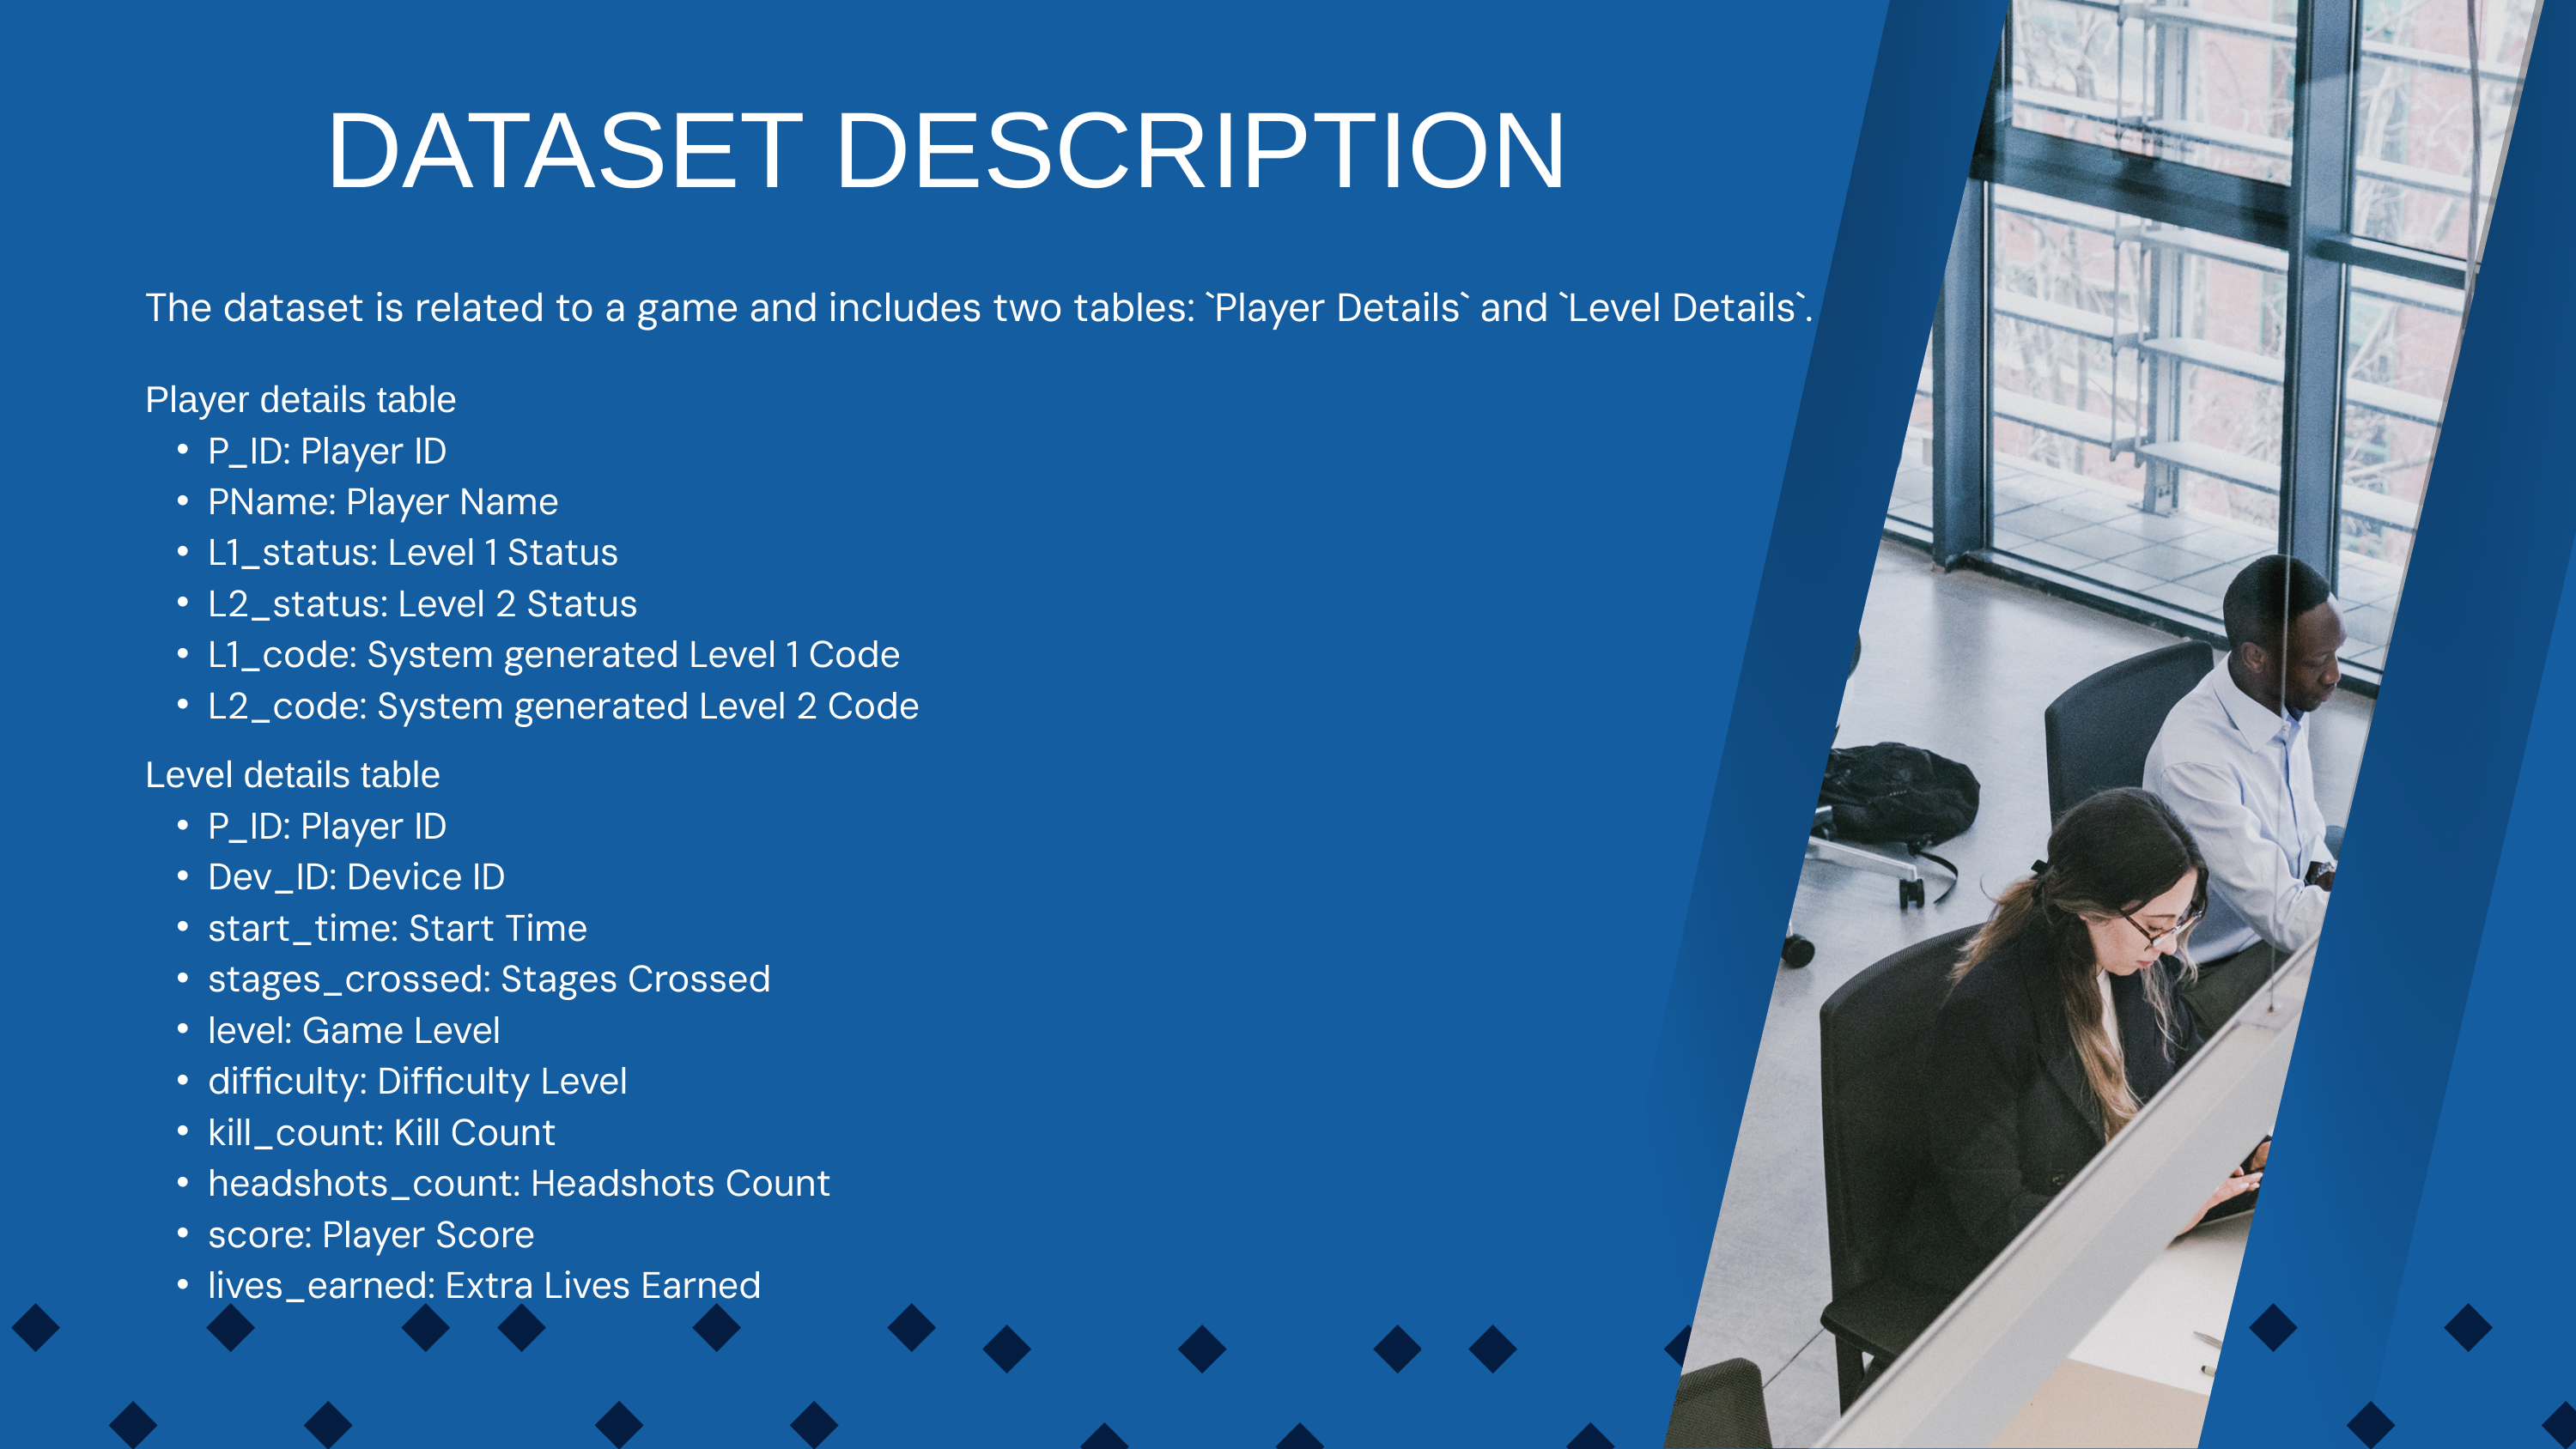

DATASET DESCRIPTION
The dataset is related to a game and includes two tables: `Player Details` and `Level Details`.
Player details table
P_ID: Player ID
PName: Player Name
L1_status: Level 1 Status
L2_status: Level 2 Status
L1_code: System generated Level 1 Code
L2_code: System generated Level 2 Code

Level details table
P_ID: Player ID
Dev_ID: Device ID
start_time: Start Time
stages_crossed: Stages Crossed
level: Game Level
difficulty: Difficulty Level
kill_count: Kill Count
headshots_count: Headshots Count
score: Player Score
lives_earned: Extra Lives Earned